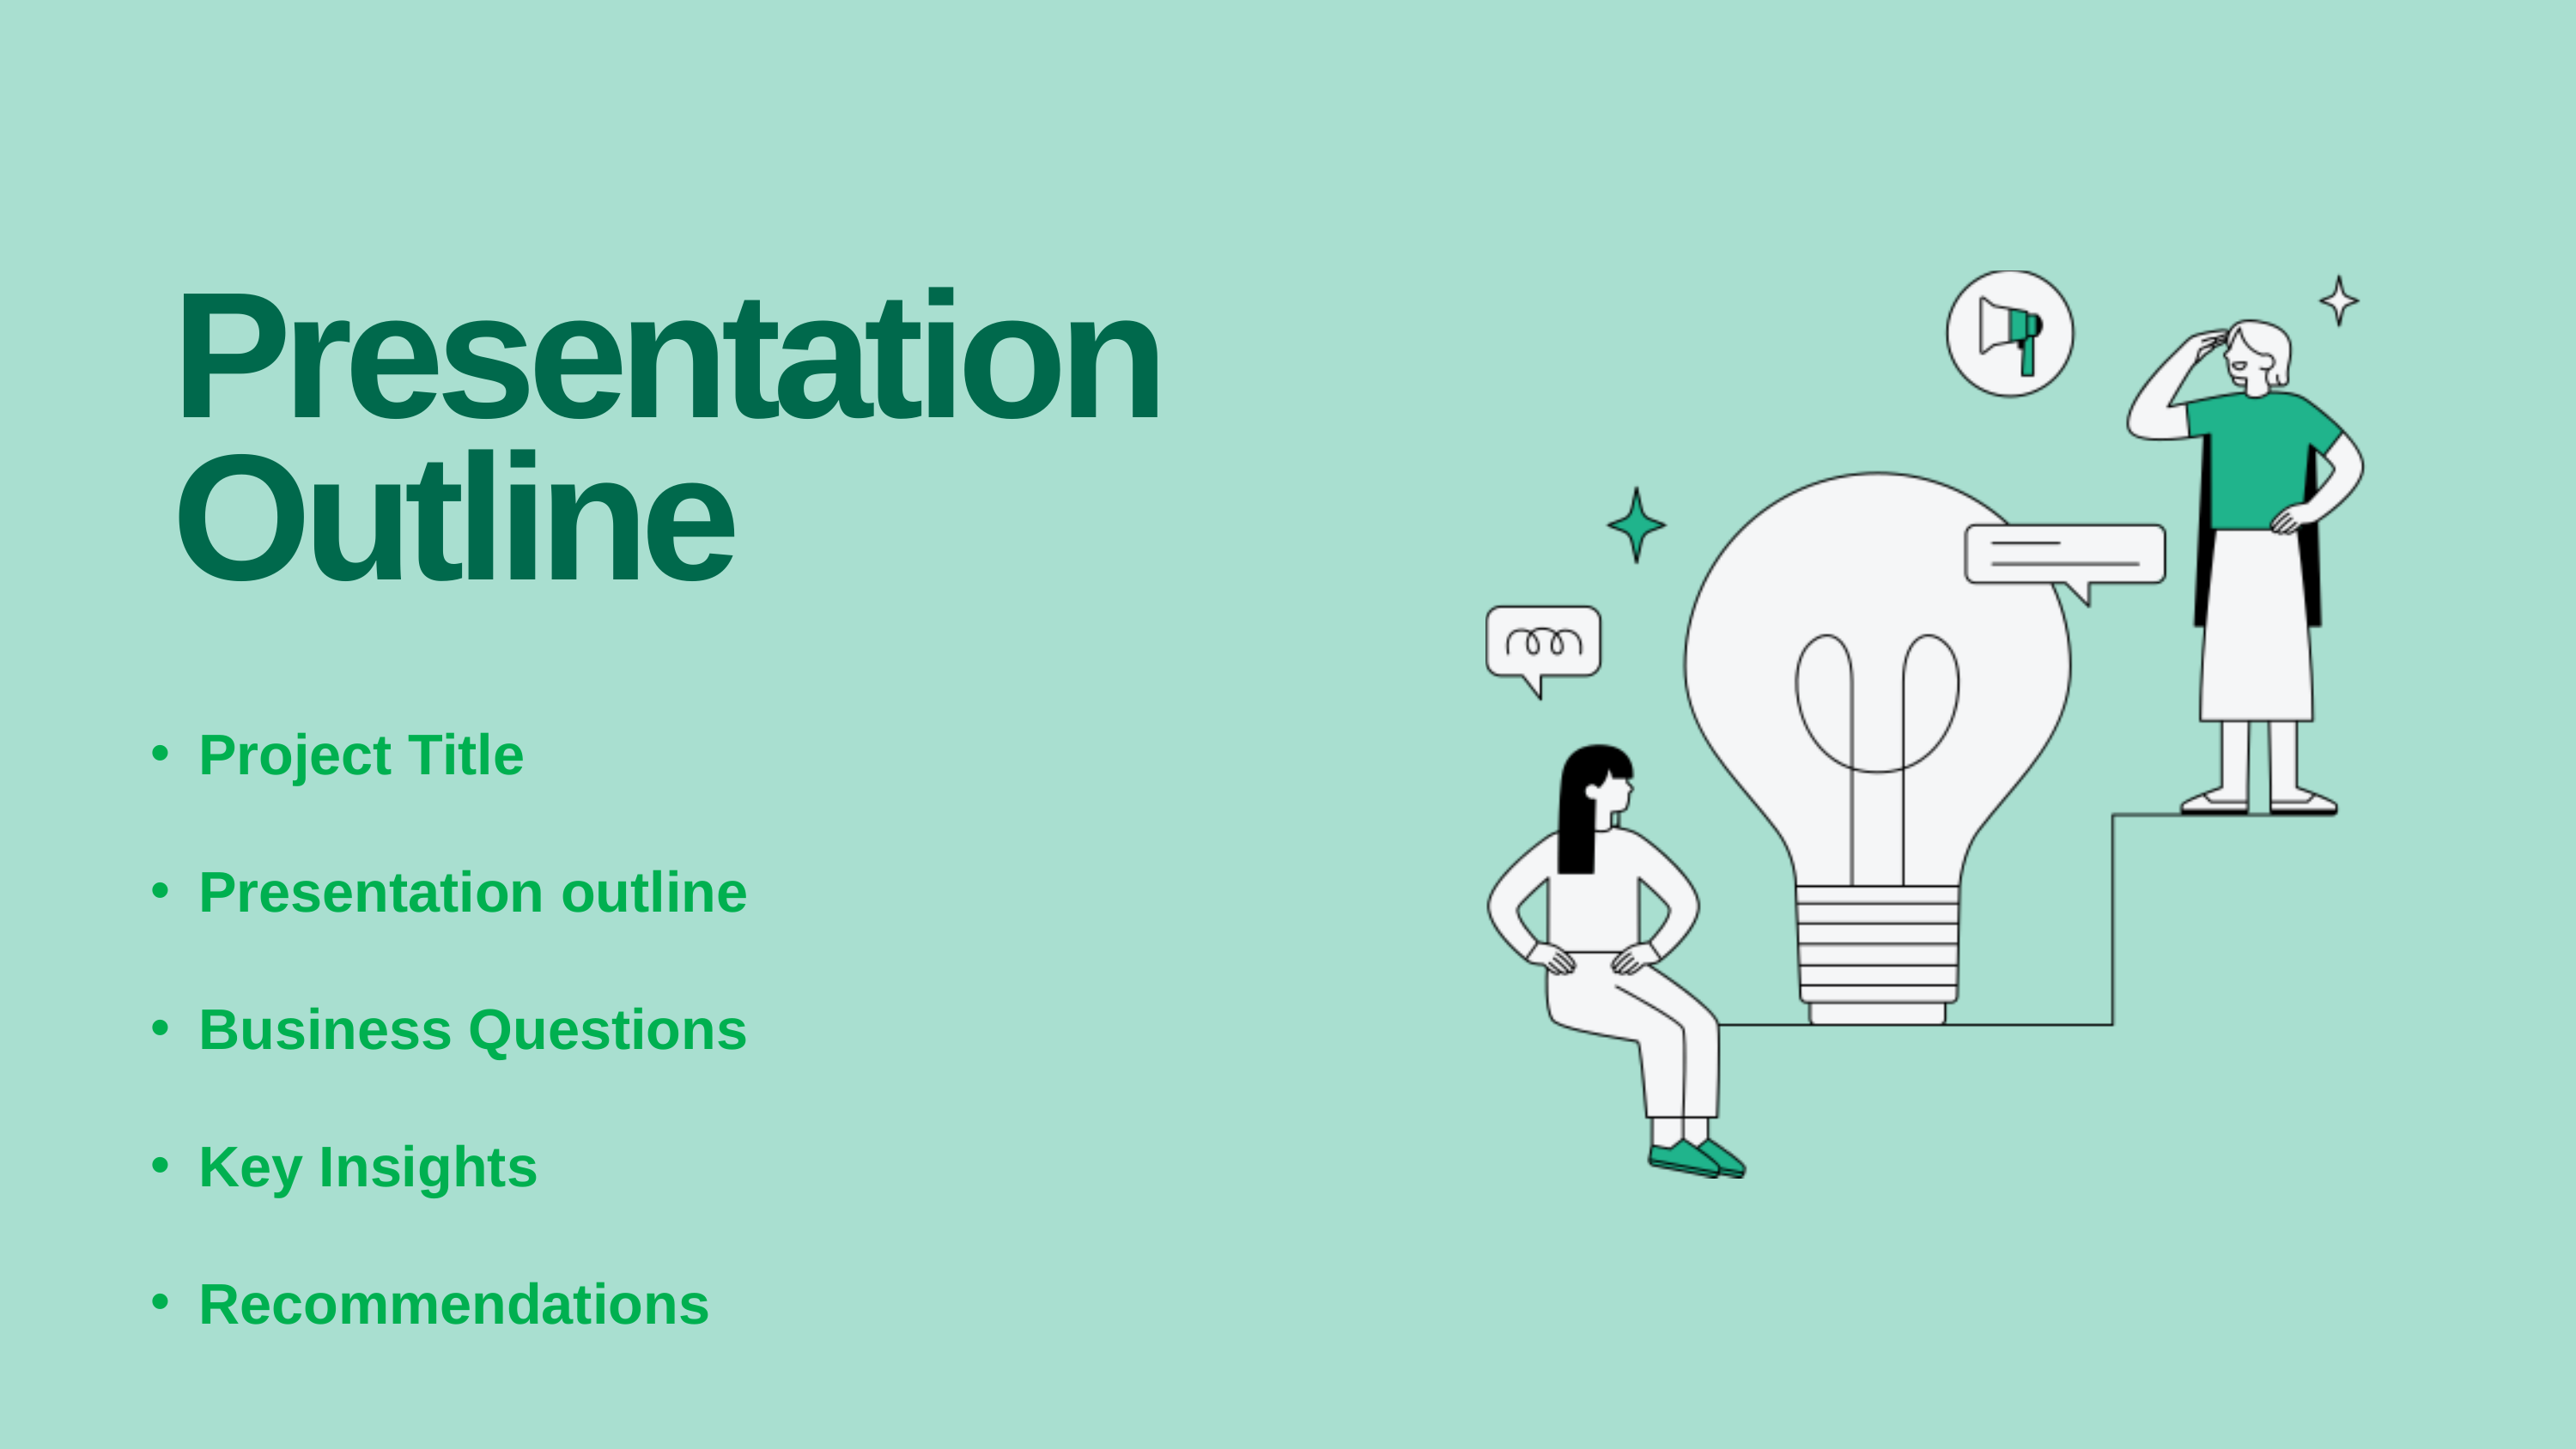

Presentation Outline
Project Title
Presentation outline
Business Questions
Key Insights
Recommendations